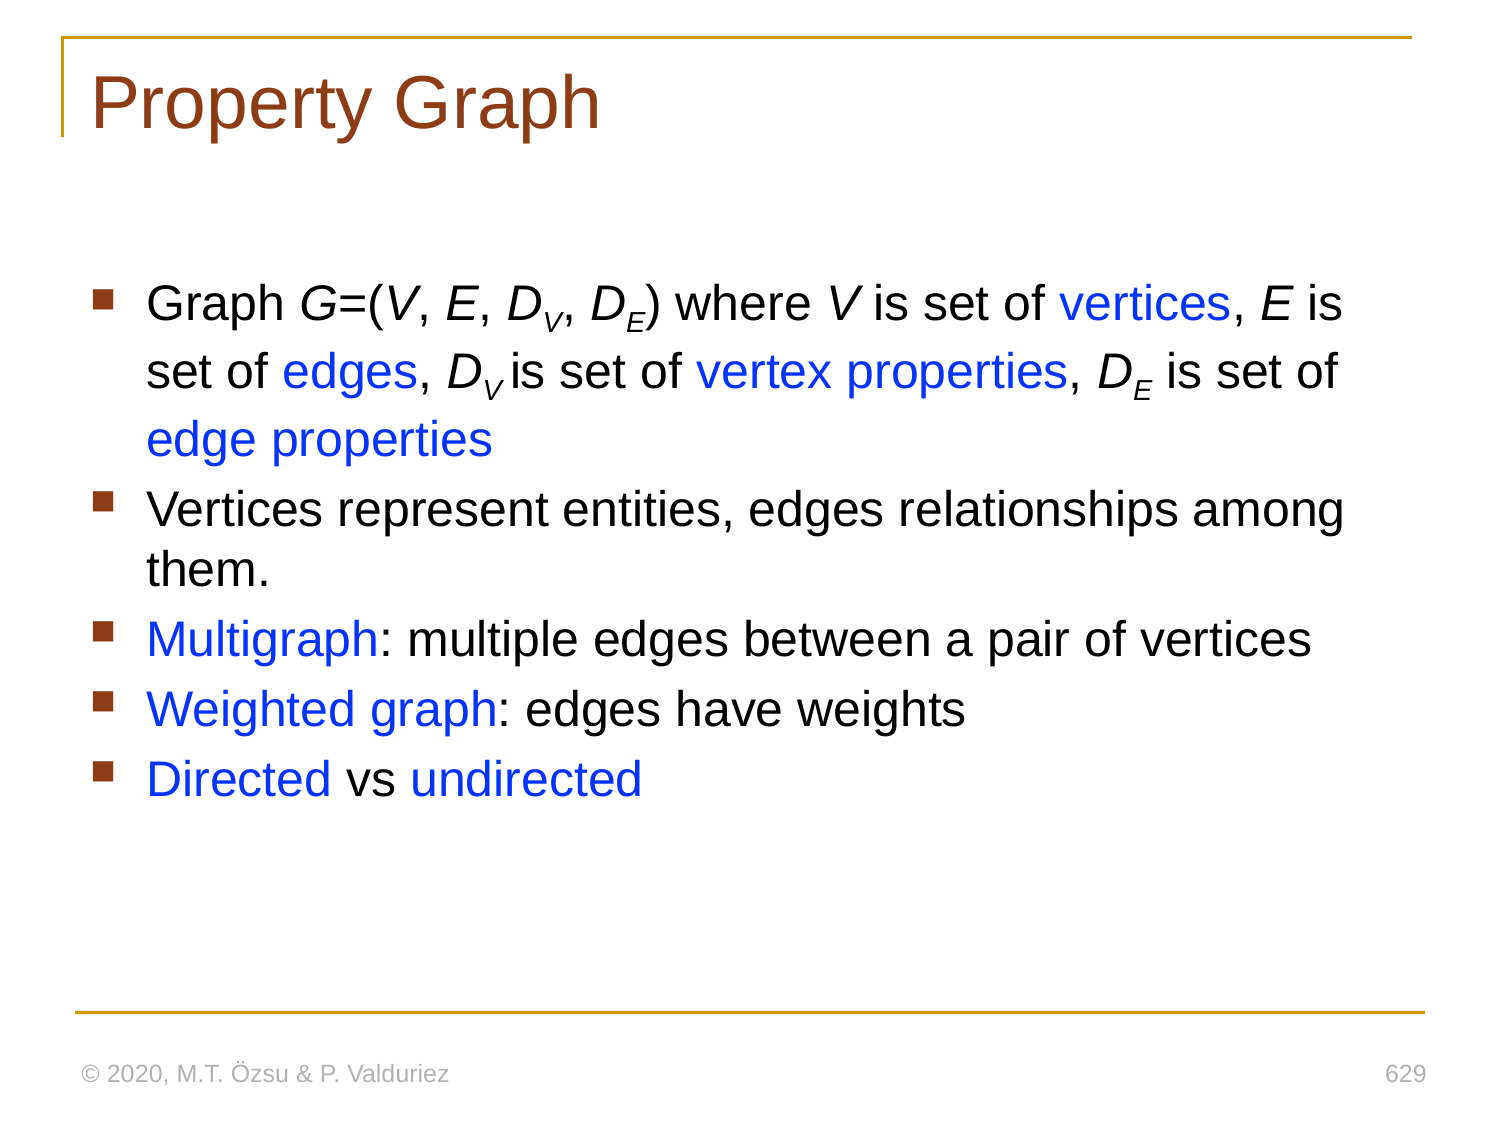

# Property Graph
Graph G=(V, E, DV, DE) where V is set of vertices, E is set of edges, DV is set of vertex properties, DE is set of edge properties
Vertices represent entities, edges relationships among them.
Multigraph: multiple edges between a pair of vertices
Weighted graph: edges have weights
Directed vs undirected
© 2020, M.T. Özsu & P. Valduriez
629